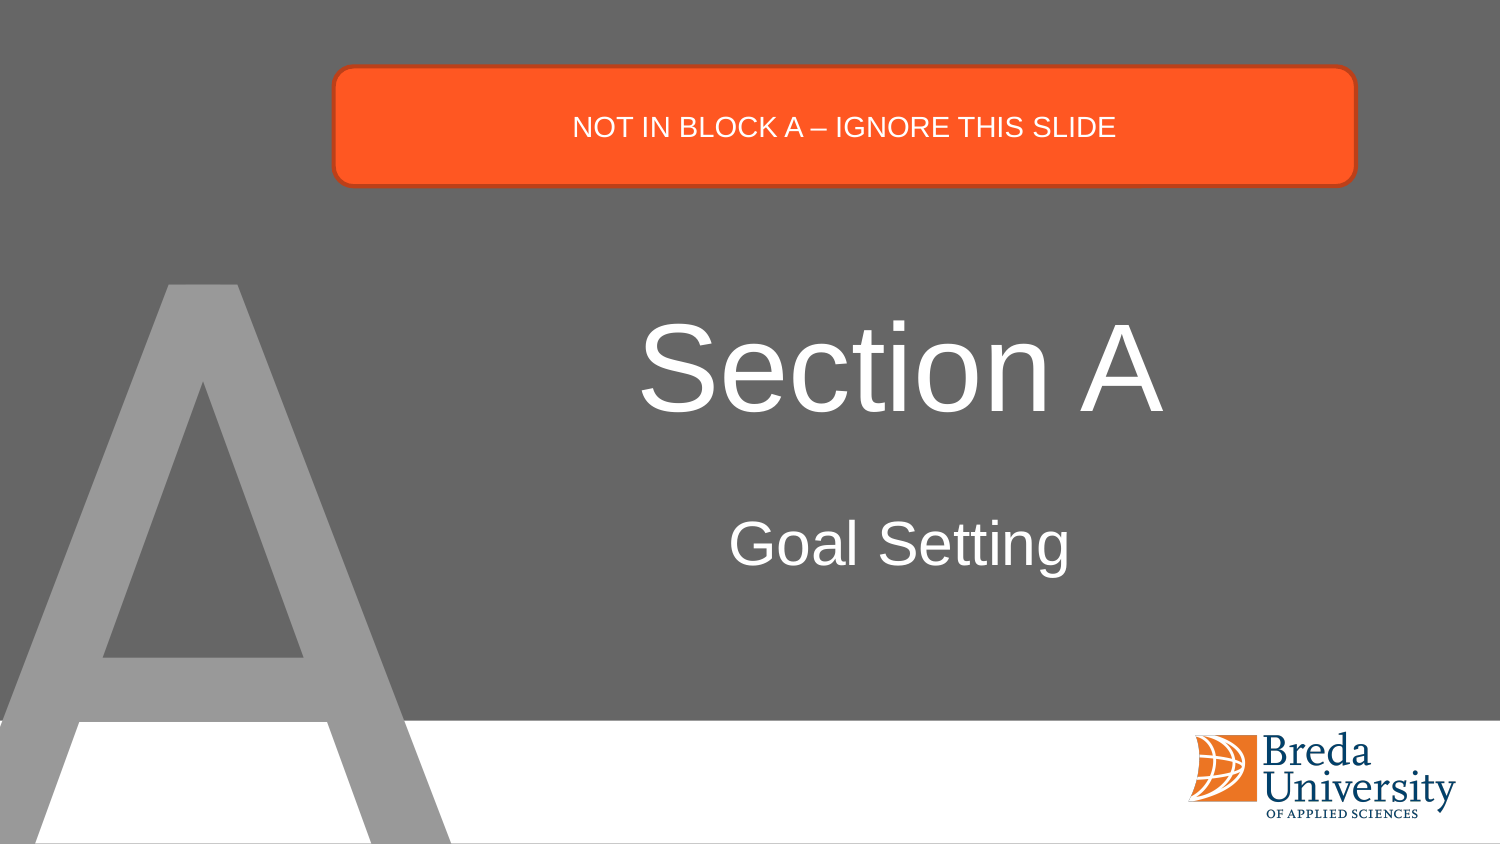

NOT IN BLOCK A – IGNORE THIS SLIDE
A
# Section A
Goal Setting